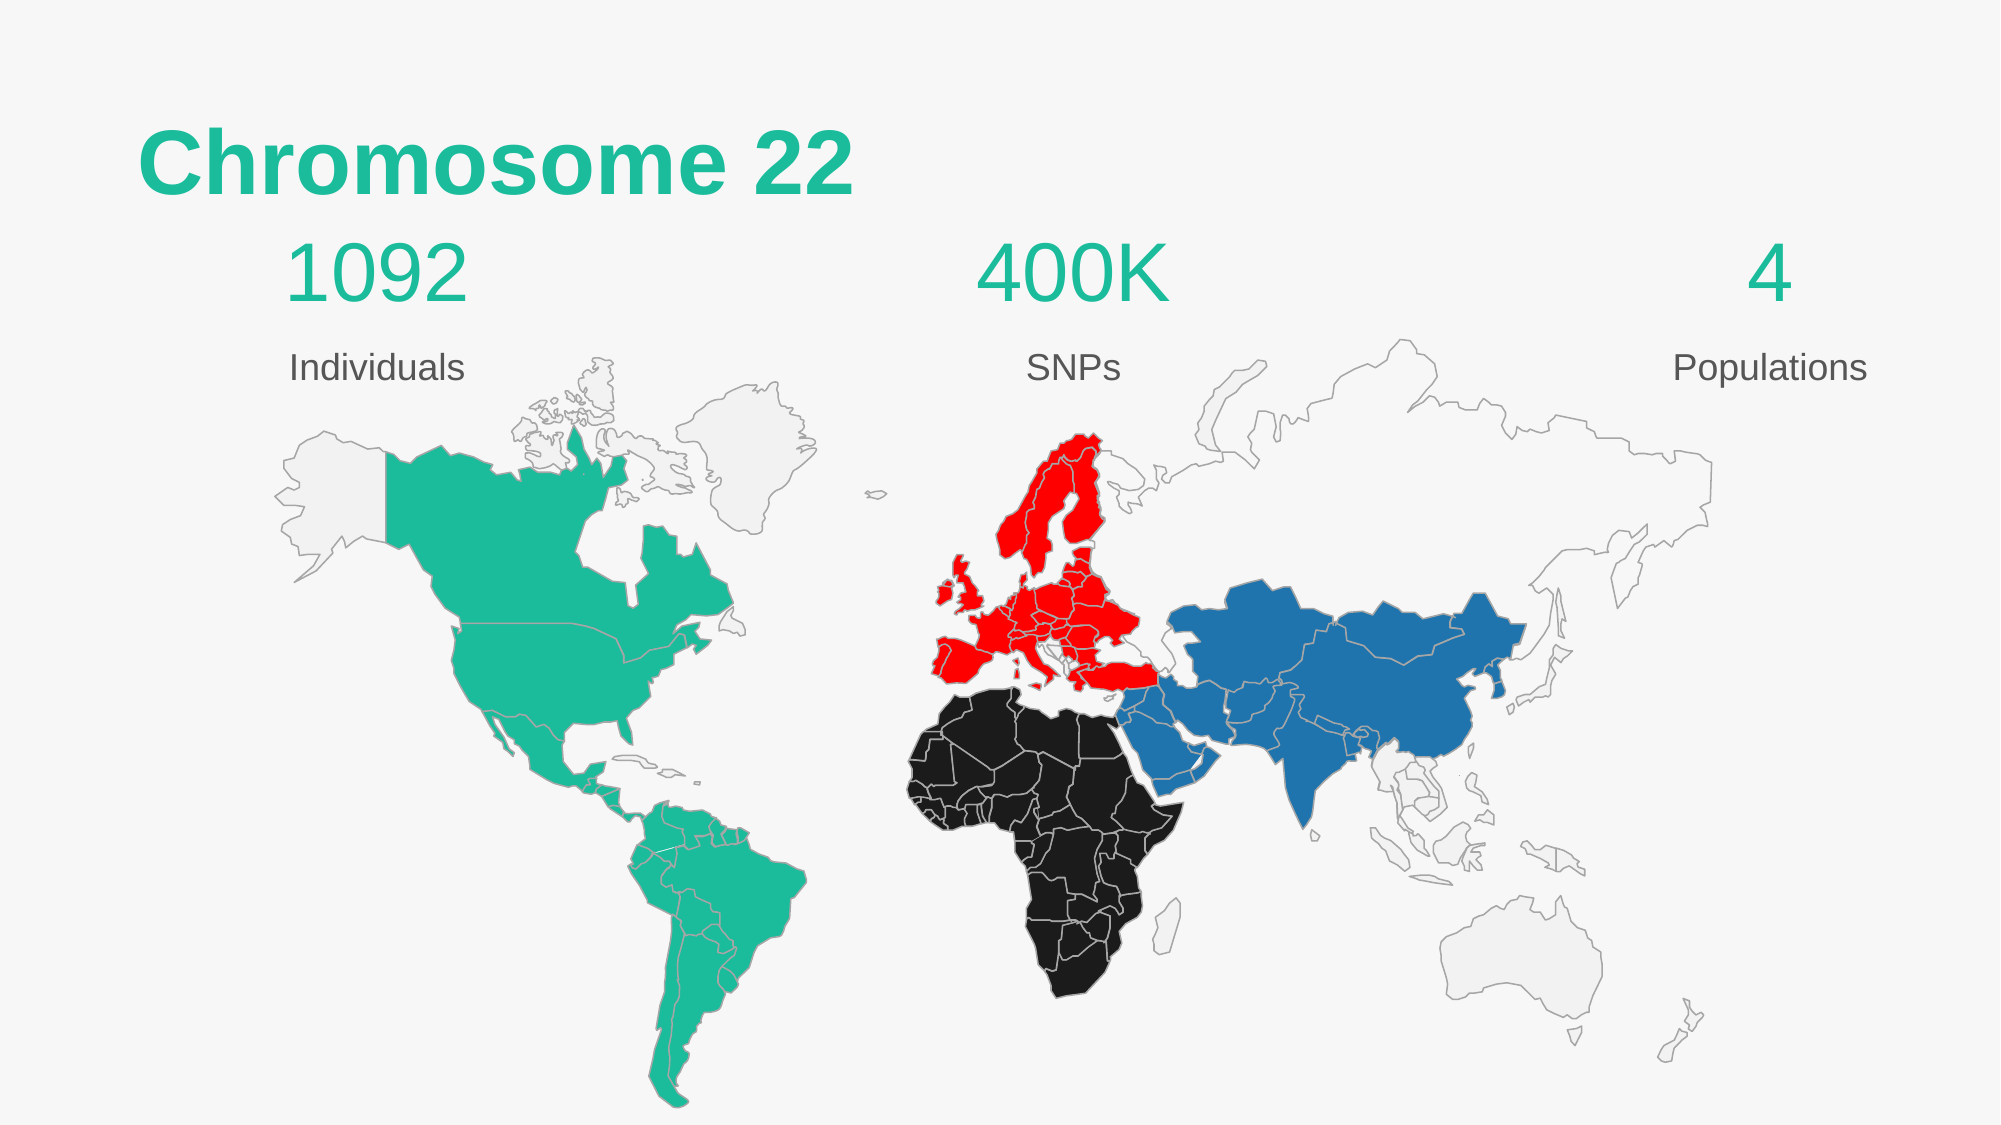

Chromosome 22
1092
400K
4
Individuals
SNPs
Populations